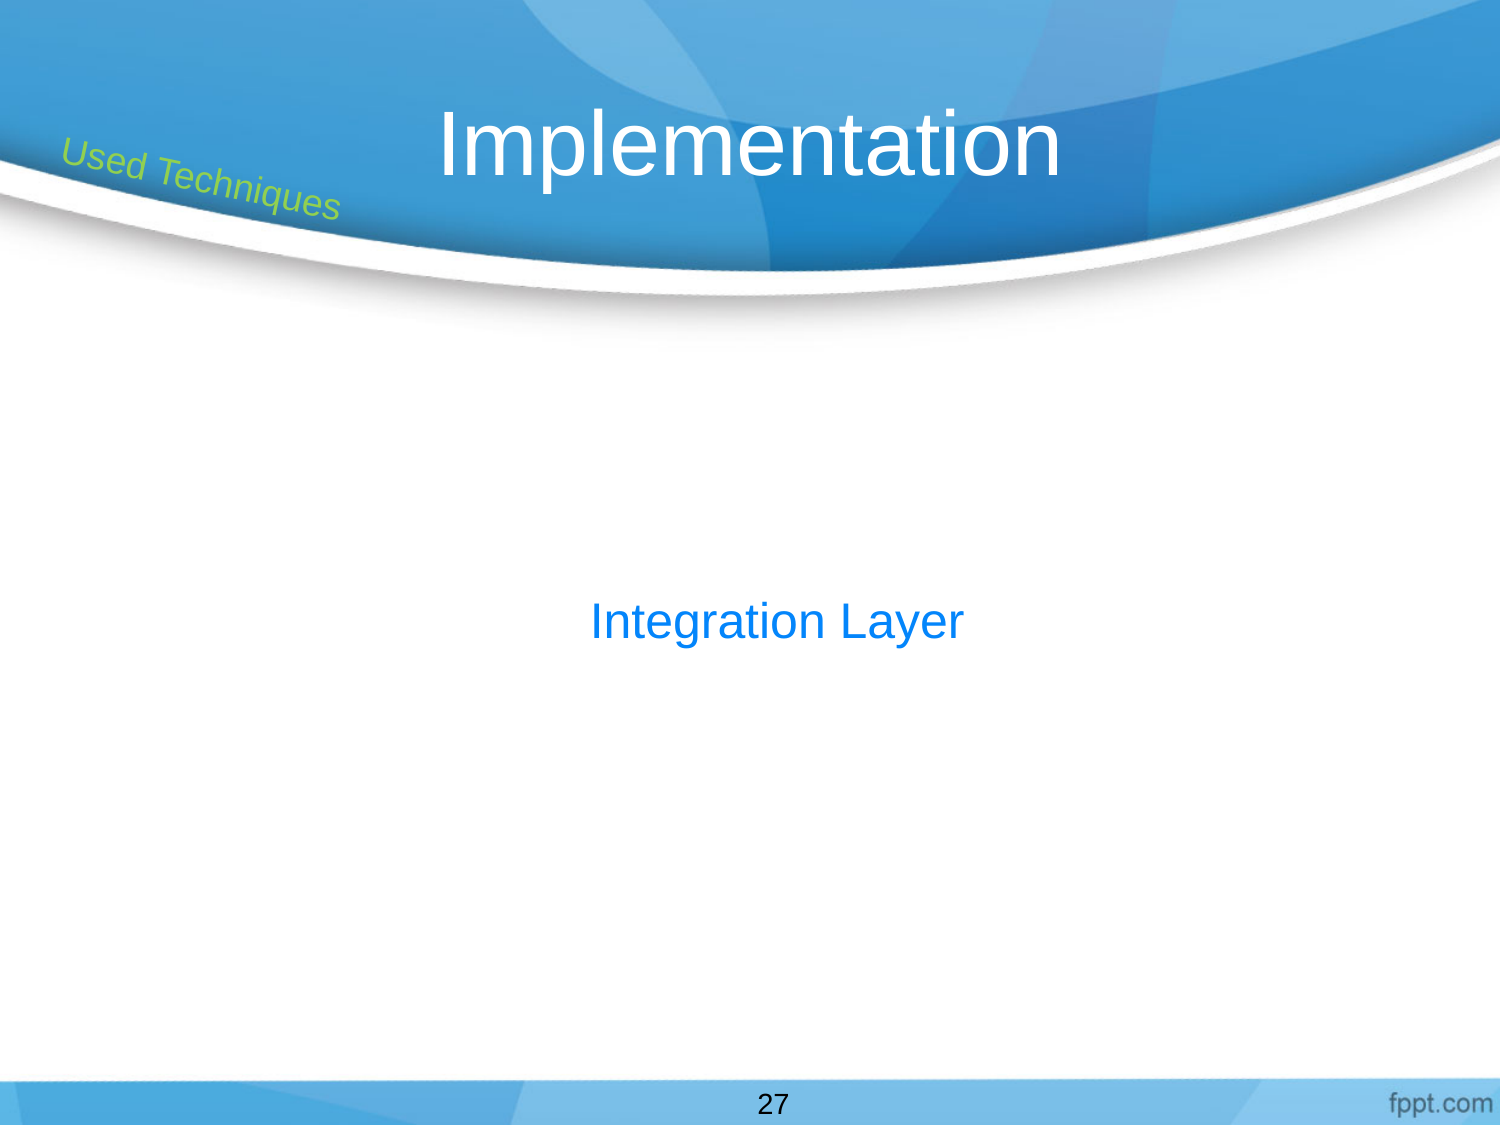

# Implementation
Used Techniques
Integration Layer
27